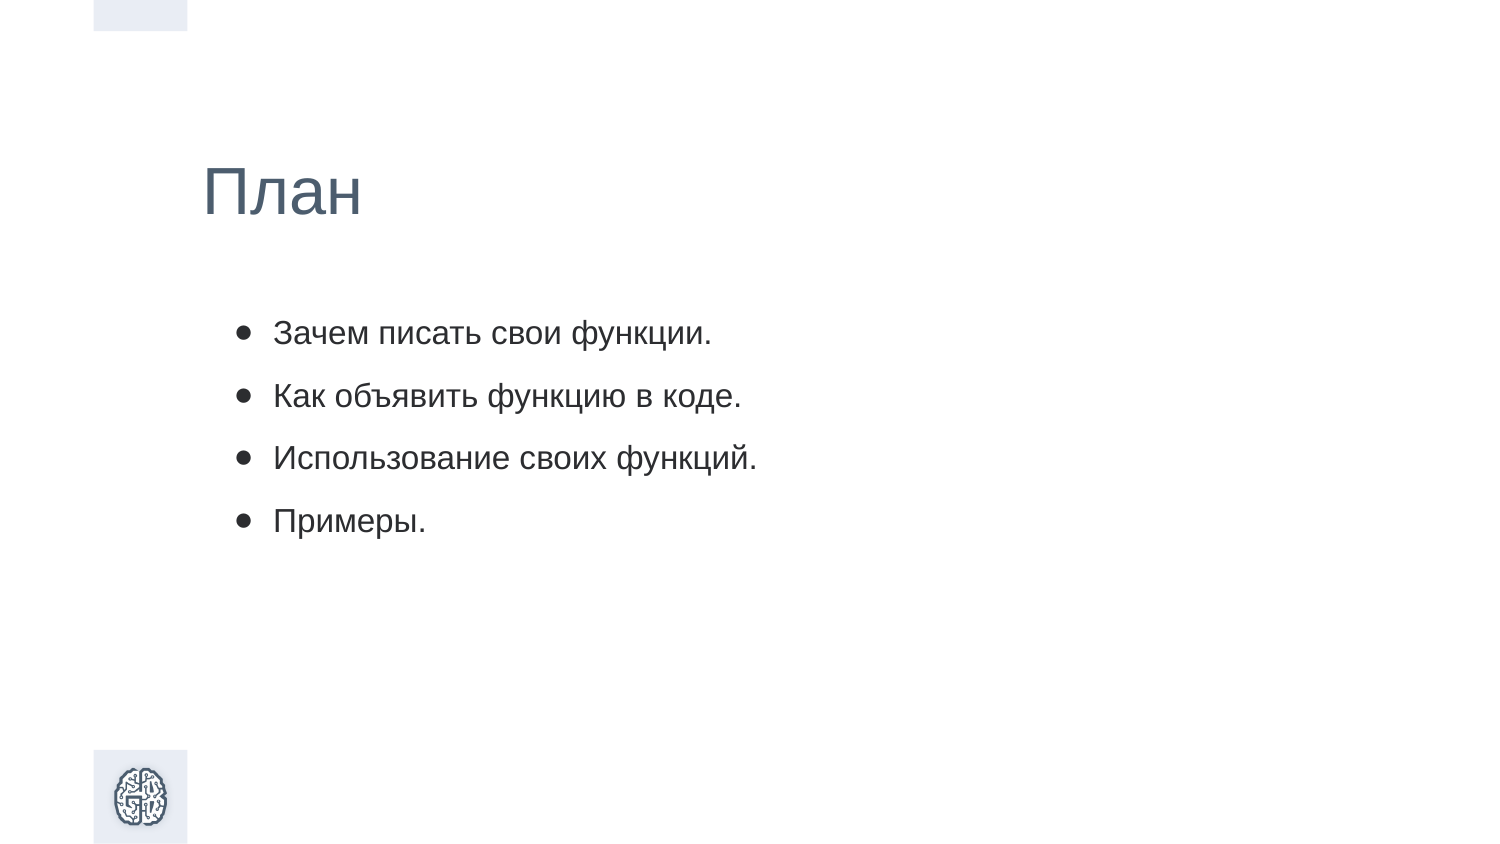

План
Зачем писать свои функции.
Как объявить функцию в коде.
Использование своих функций.
Примеры.